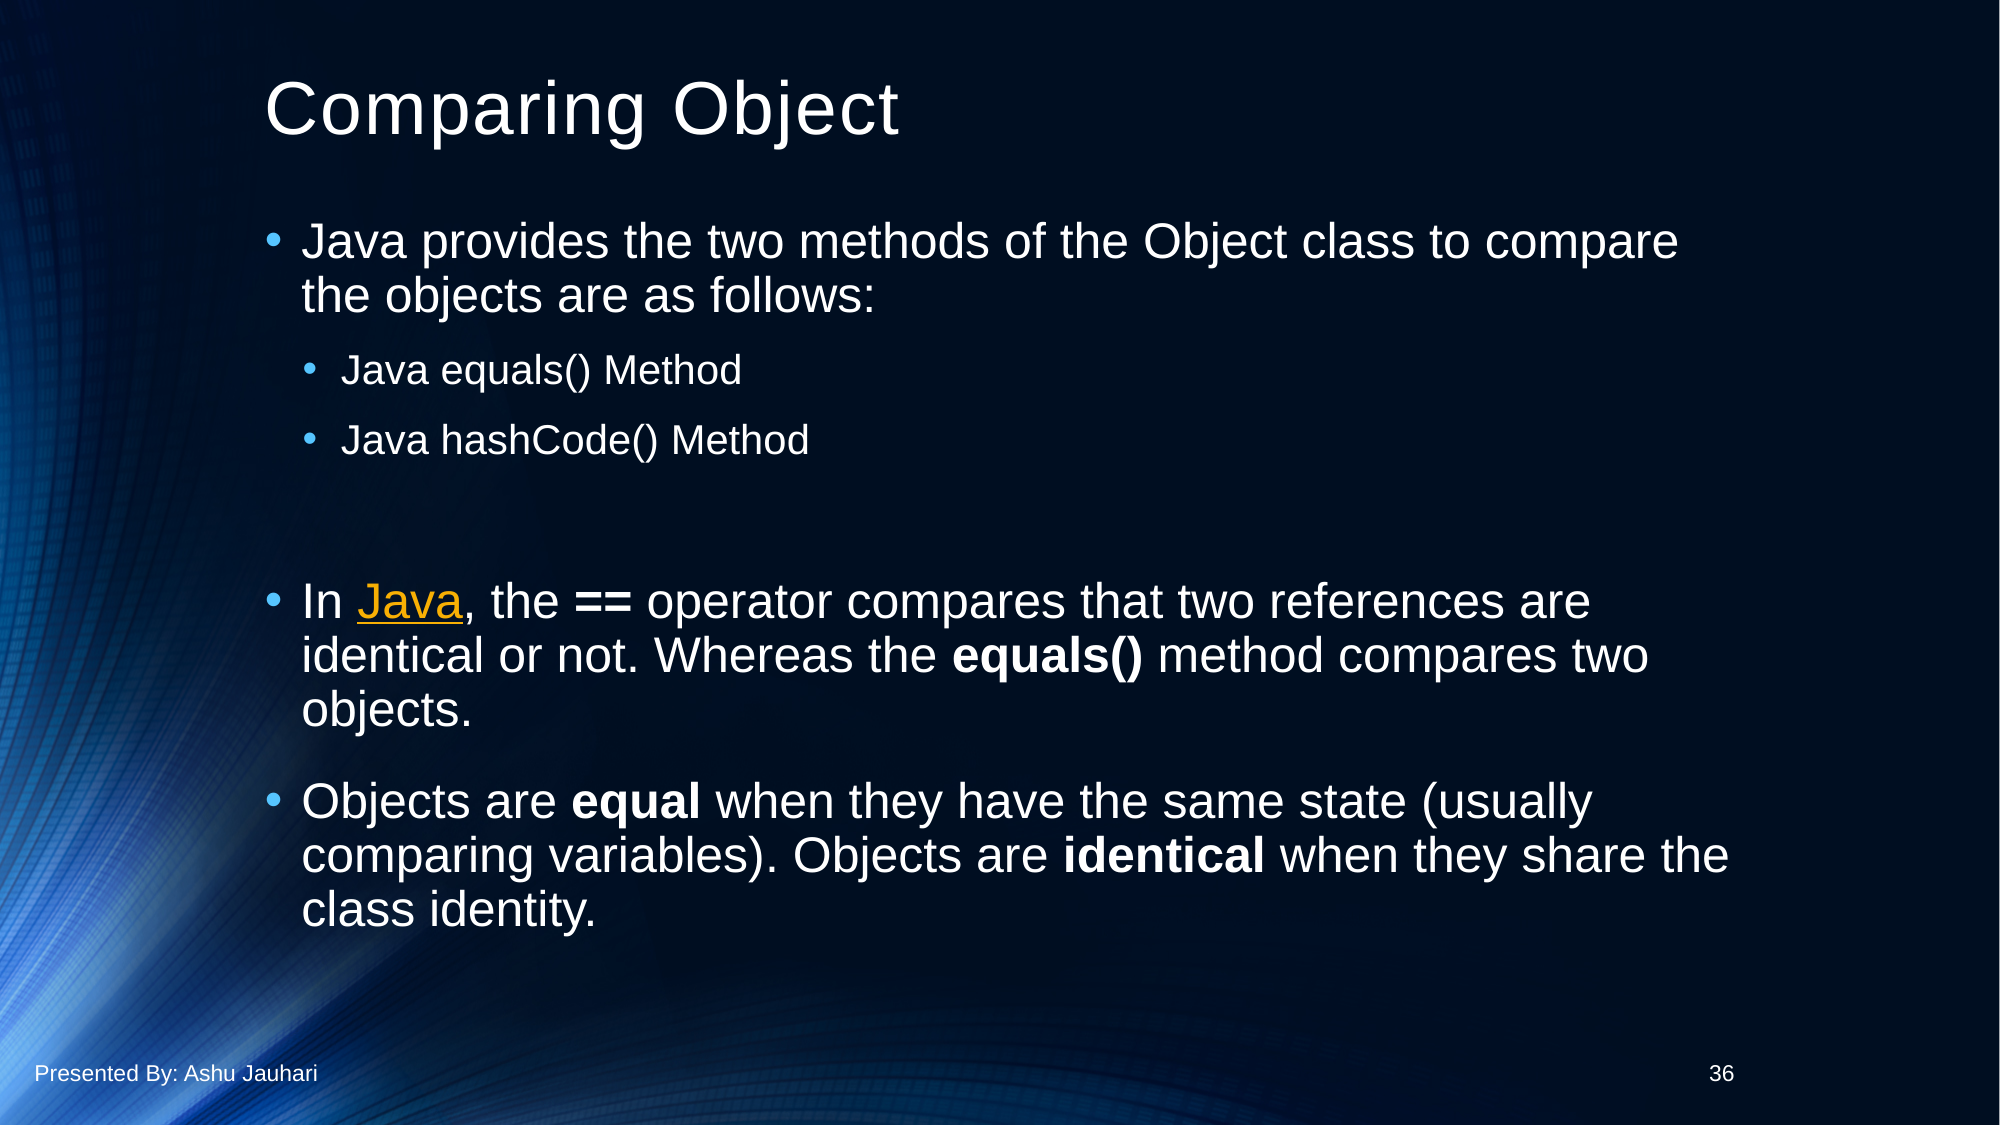

# Comparing Object
Java provides the two methods of the Object class to compare the objects are as follows:
Java equals() Method
Java hashCode() Method

In Java, the == operator compares that two references are identical or not. Whereas the equals() method compares two objects.
Objects are equal when they have the same state (usually comparing variables). Objects are identical when they share the class identity.

Presented By: Ashu Jauhari
36